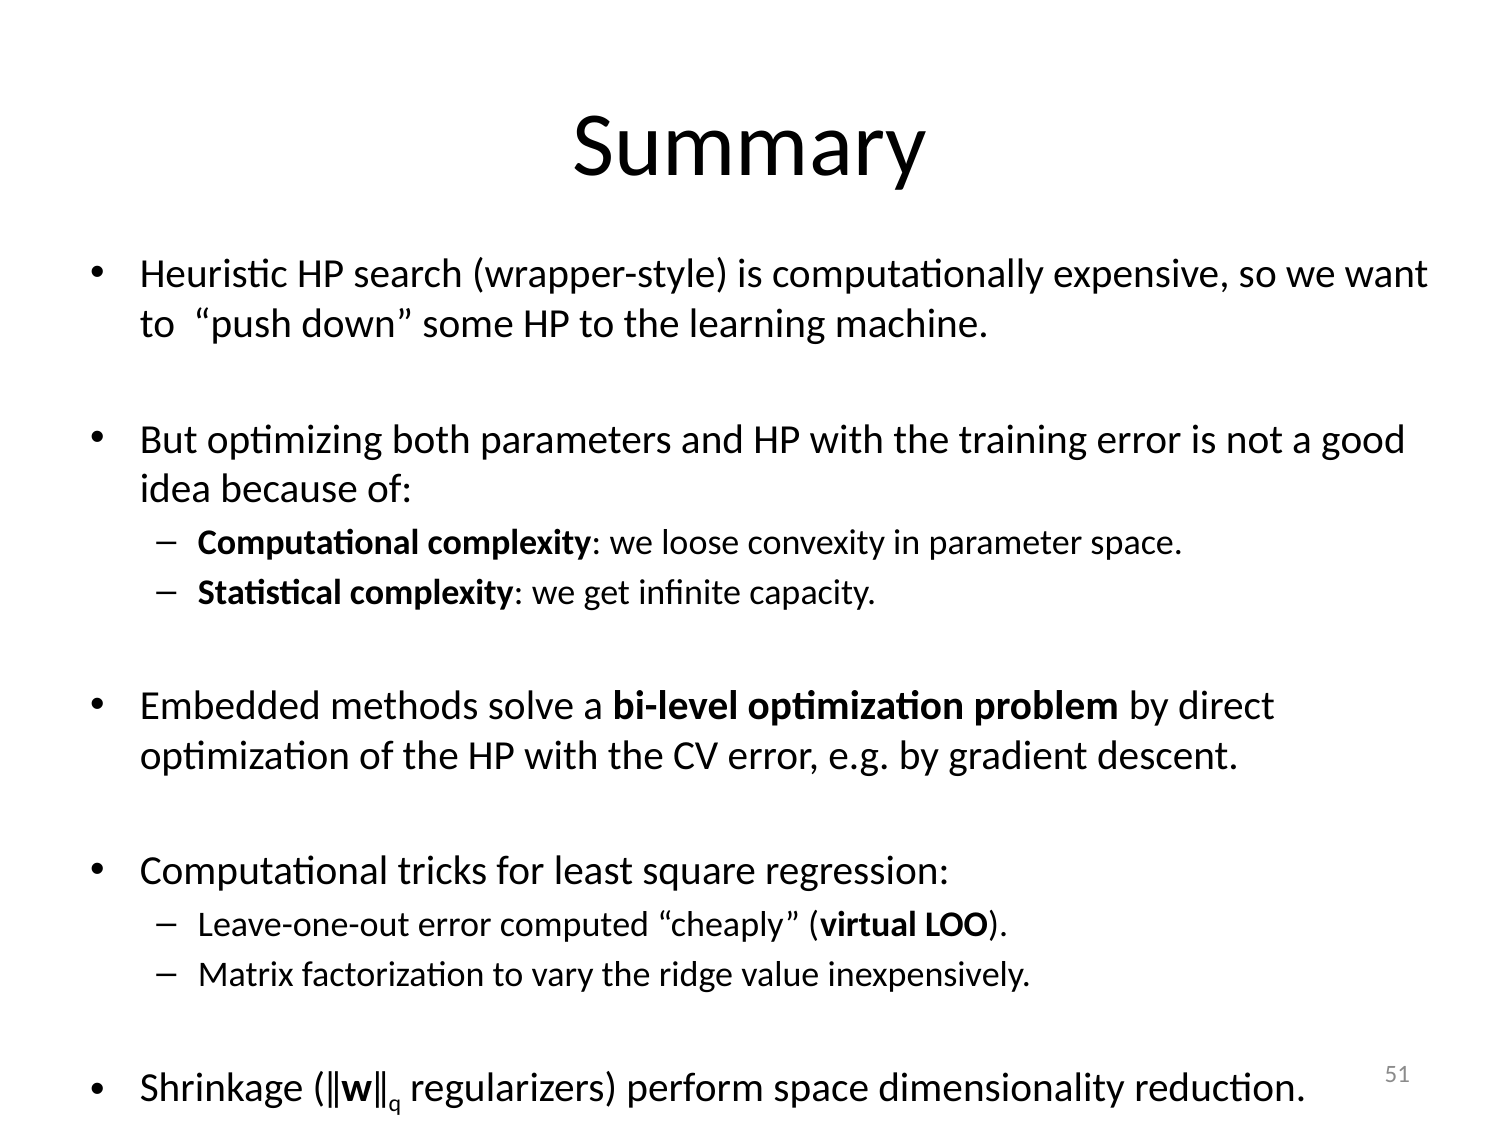

# Summary
Heuristic HP search (wrapper-style) is computationally expensive, so we want to  “push down” some HP to the learning machine.

But optimizing both parameters and HP with the training error is not a good idea because of:
Computational complexity: we loose convexity in parameter space.
Statistical complexity: we get infinite capacity.

Embedded methods solve a bi-level optimization problem by direct optimization of the HP with the CV error, e.g. by gradient descent.

Computational tricks for least square regression:
Leave-one-out error computed “cheaply” (virtual LOO).
Matrix factorization to vary the ridge value inexpensively.

Shrinkage (ǁwǁq regularizers) perform space dimensionality reduction.
51